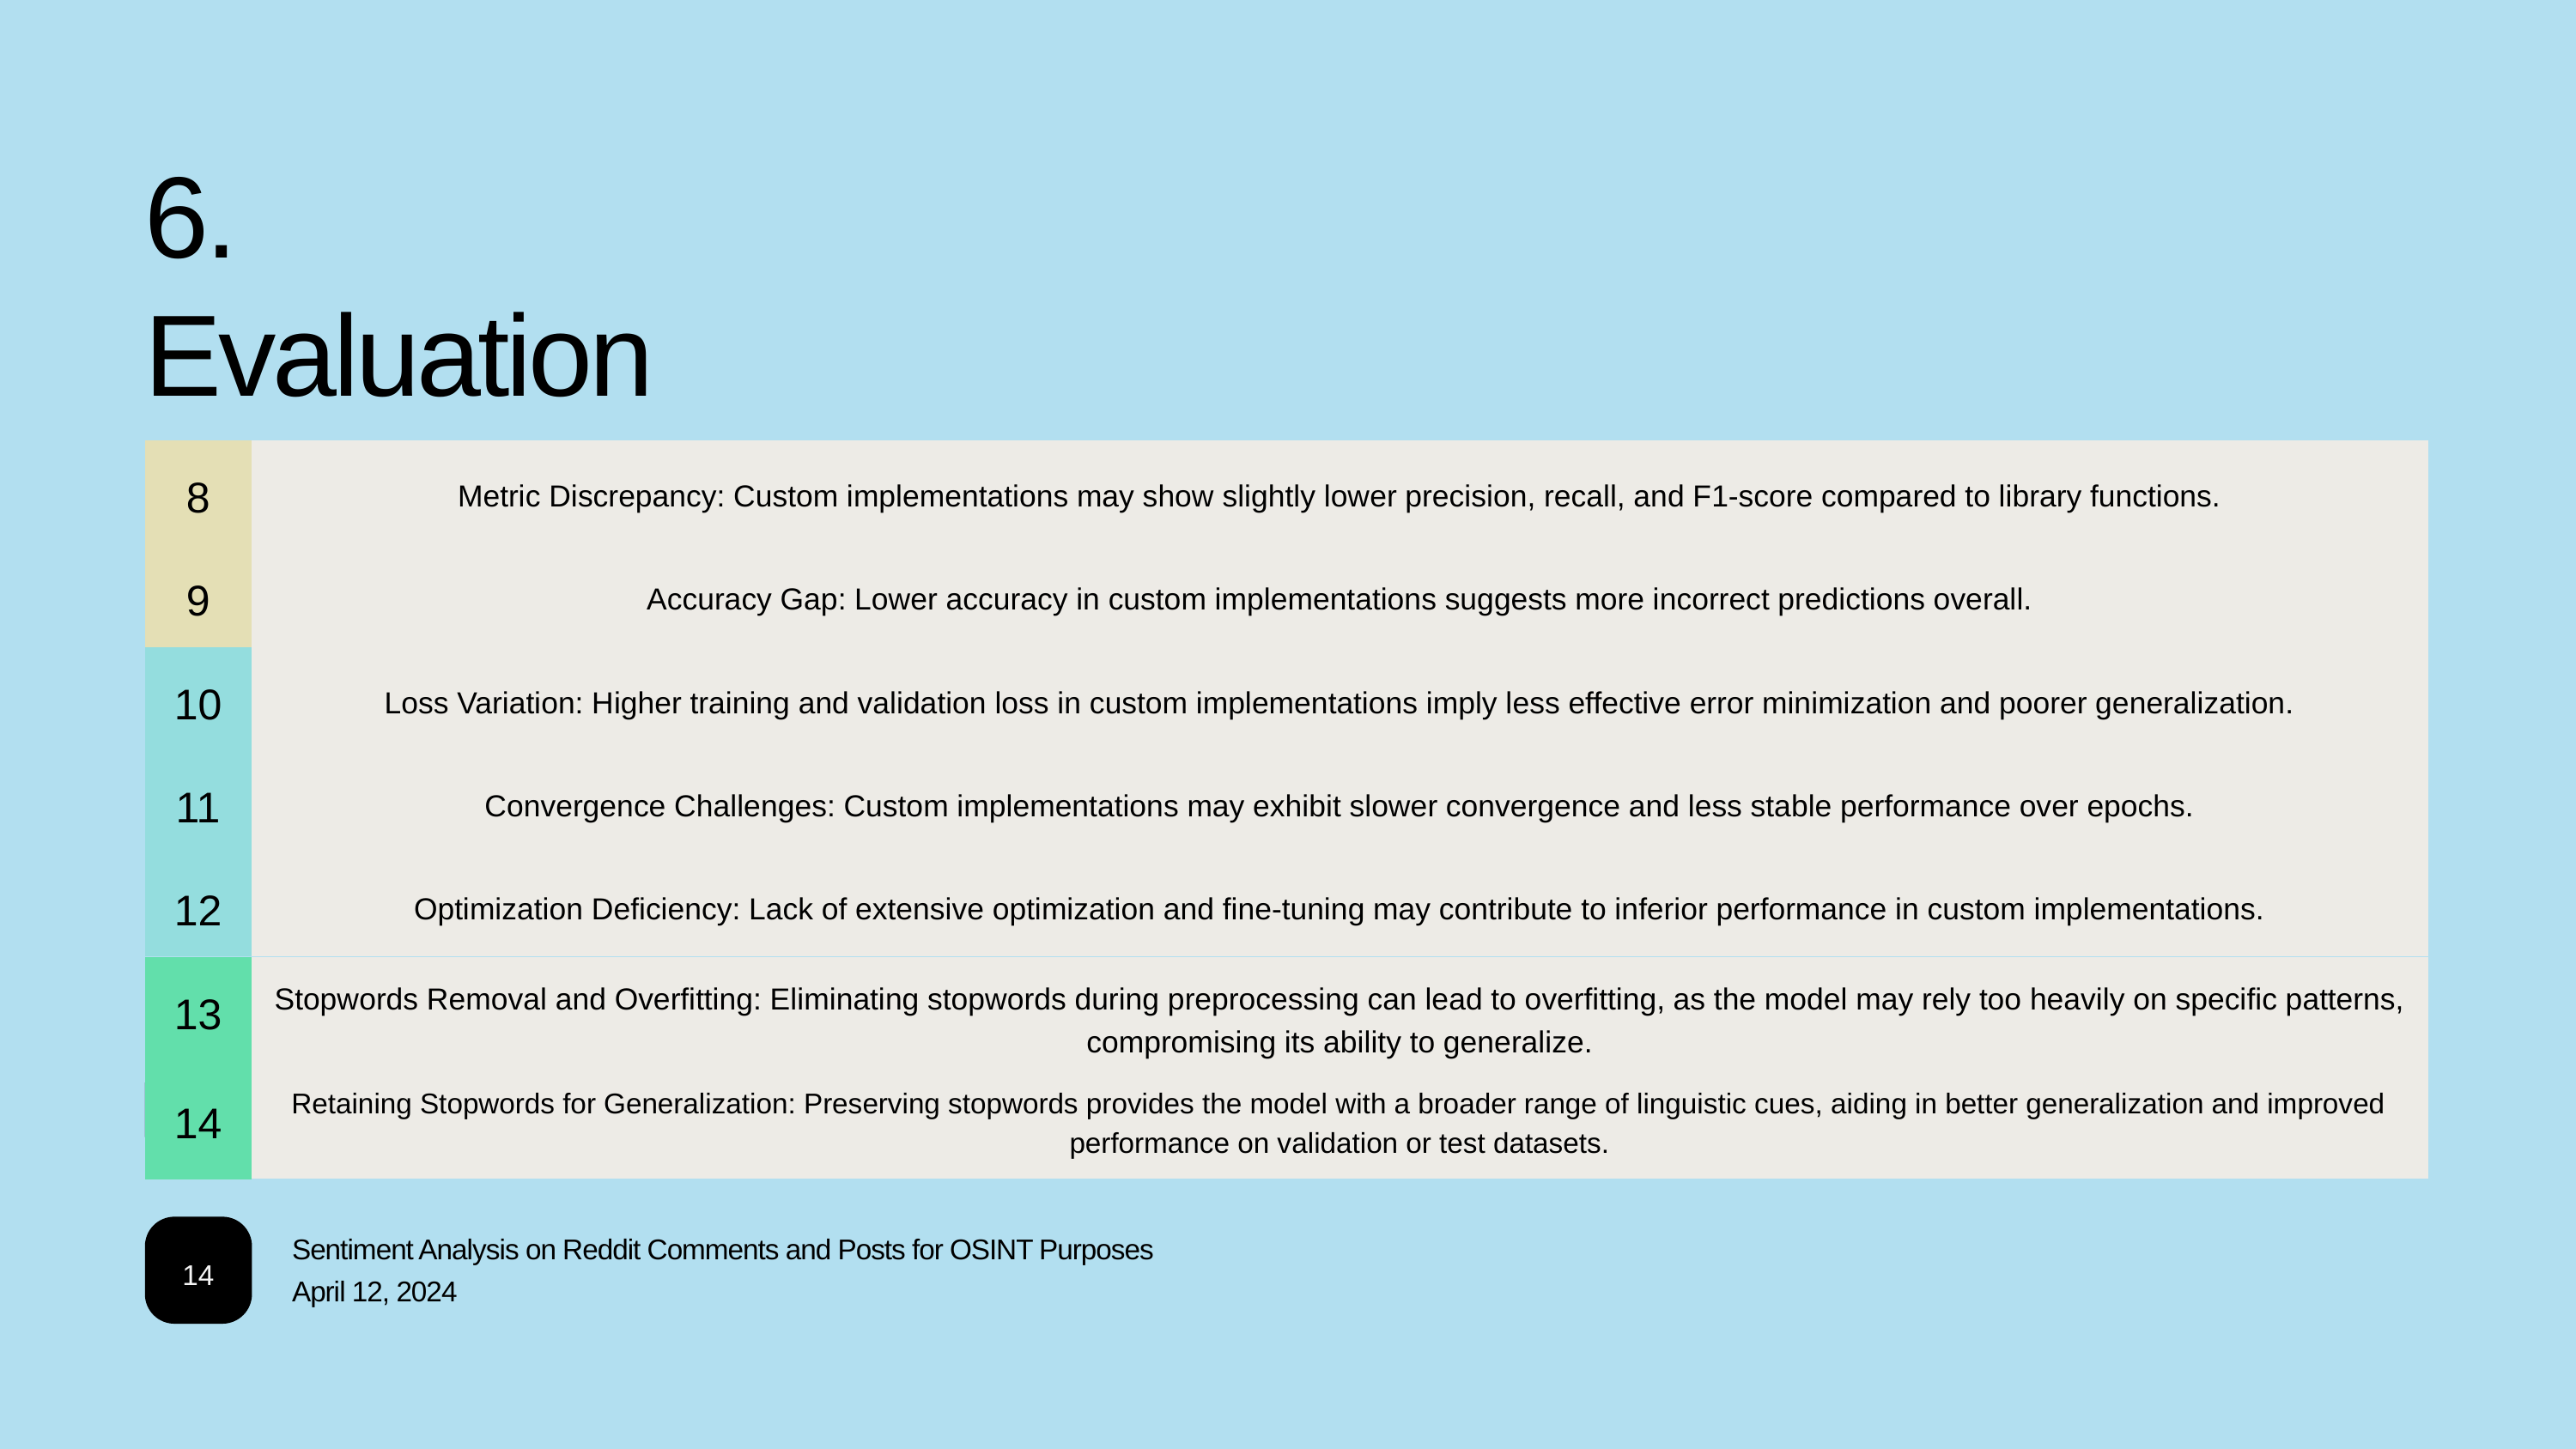

6.
Evaluation
| 8 |
| --- |
| Metric Discrepancy: Custom implementations may show slightly lower precision, recall, and F1-score compared to library functions. |
| --- |
| 9 |
| --- |
| Accuracy Gap: Lower accuracy in custom implementations suggests more incorrect predictions overall. |
| --- |
| 10 |
| --- |
| Loss Variation: Higher training and validation loss in custom implementations imply less effective error minimization and poorer generalization. |
| --- |
| 11 |
| --- |
| Convergence Challenges: Custom implementations may exhibit slower convergence and less stable performance over epochs. |
| --- |
| 12 |
| --- |
| Optimization Deficiency: Lack of extensive optimization and fine-tuning may contribute to inferior performance in custom implementations. |
| --- |
| 13 |
| --- |
| Stopwords Removal and Overfitting: Eliminating stopwords during preprocessing can lead to overfitting, as the model may rely too heavily on specific patterns, compromising its ability to generalize. |
| --- |

| 14 |
| --- |
| Retaining Stopwords for Generalization: Preserving stopwords provides the model with a broader range of linguistic cues, aiding in better generalization and improved performance on validation or test datasets. |
| --- |

Sentiment Analysis on Reddit Comments and Posts for OSINT Purposes
14
April 12, 2024